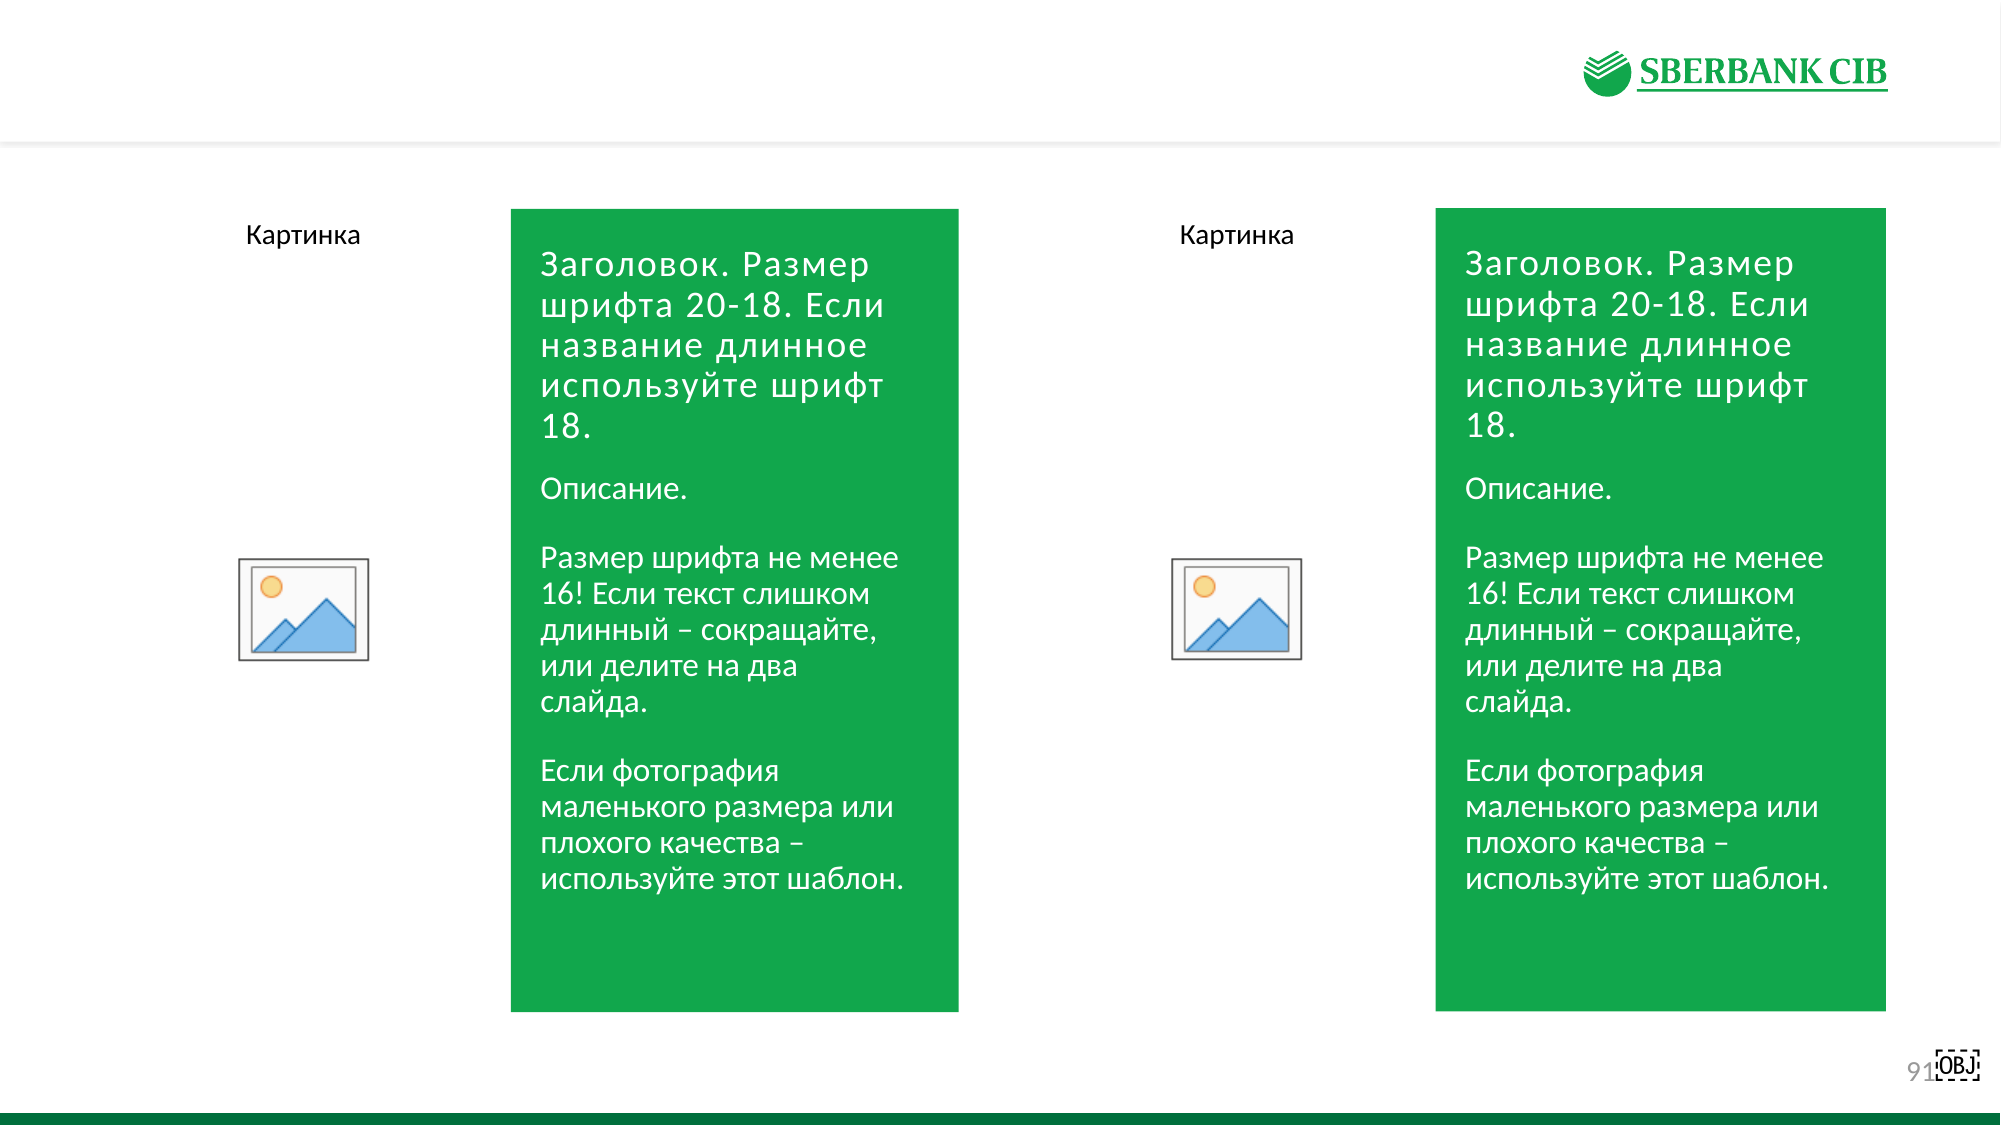

#

Заголовок. Размер шрифта 20-18. Если название длинное используйте шрифт 18.

Заголовок. Размер шрифта 20-18. Если название длинное используйте шрифт 18.

Описание.
Размер шрифта не менее 16! Если текст слишком длинный – сокращайте, или делите на два слайда.
Если фотография маленького размера или плохого качества – используйте этот шаблон.

Описание.
Размер шрифта не менее 16! Если текст слишком длинный – сокращайте, или делите на два слайда.
Если фотография маленького размера или плохого качества – используйте этот шаблон.